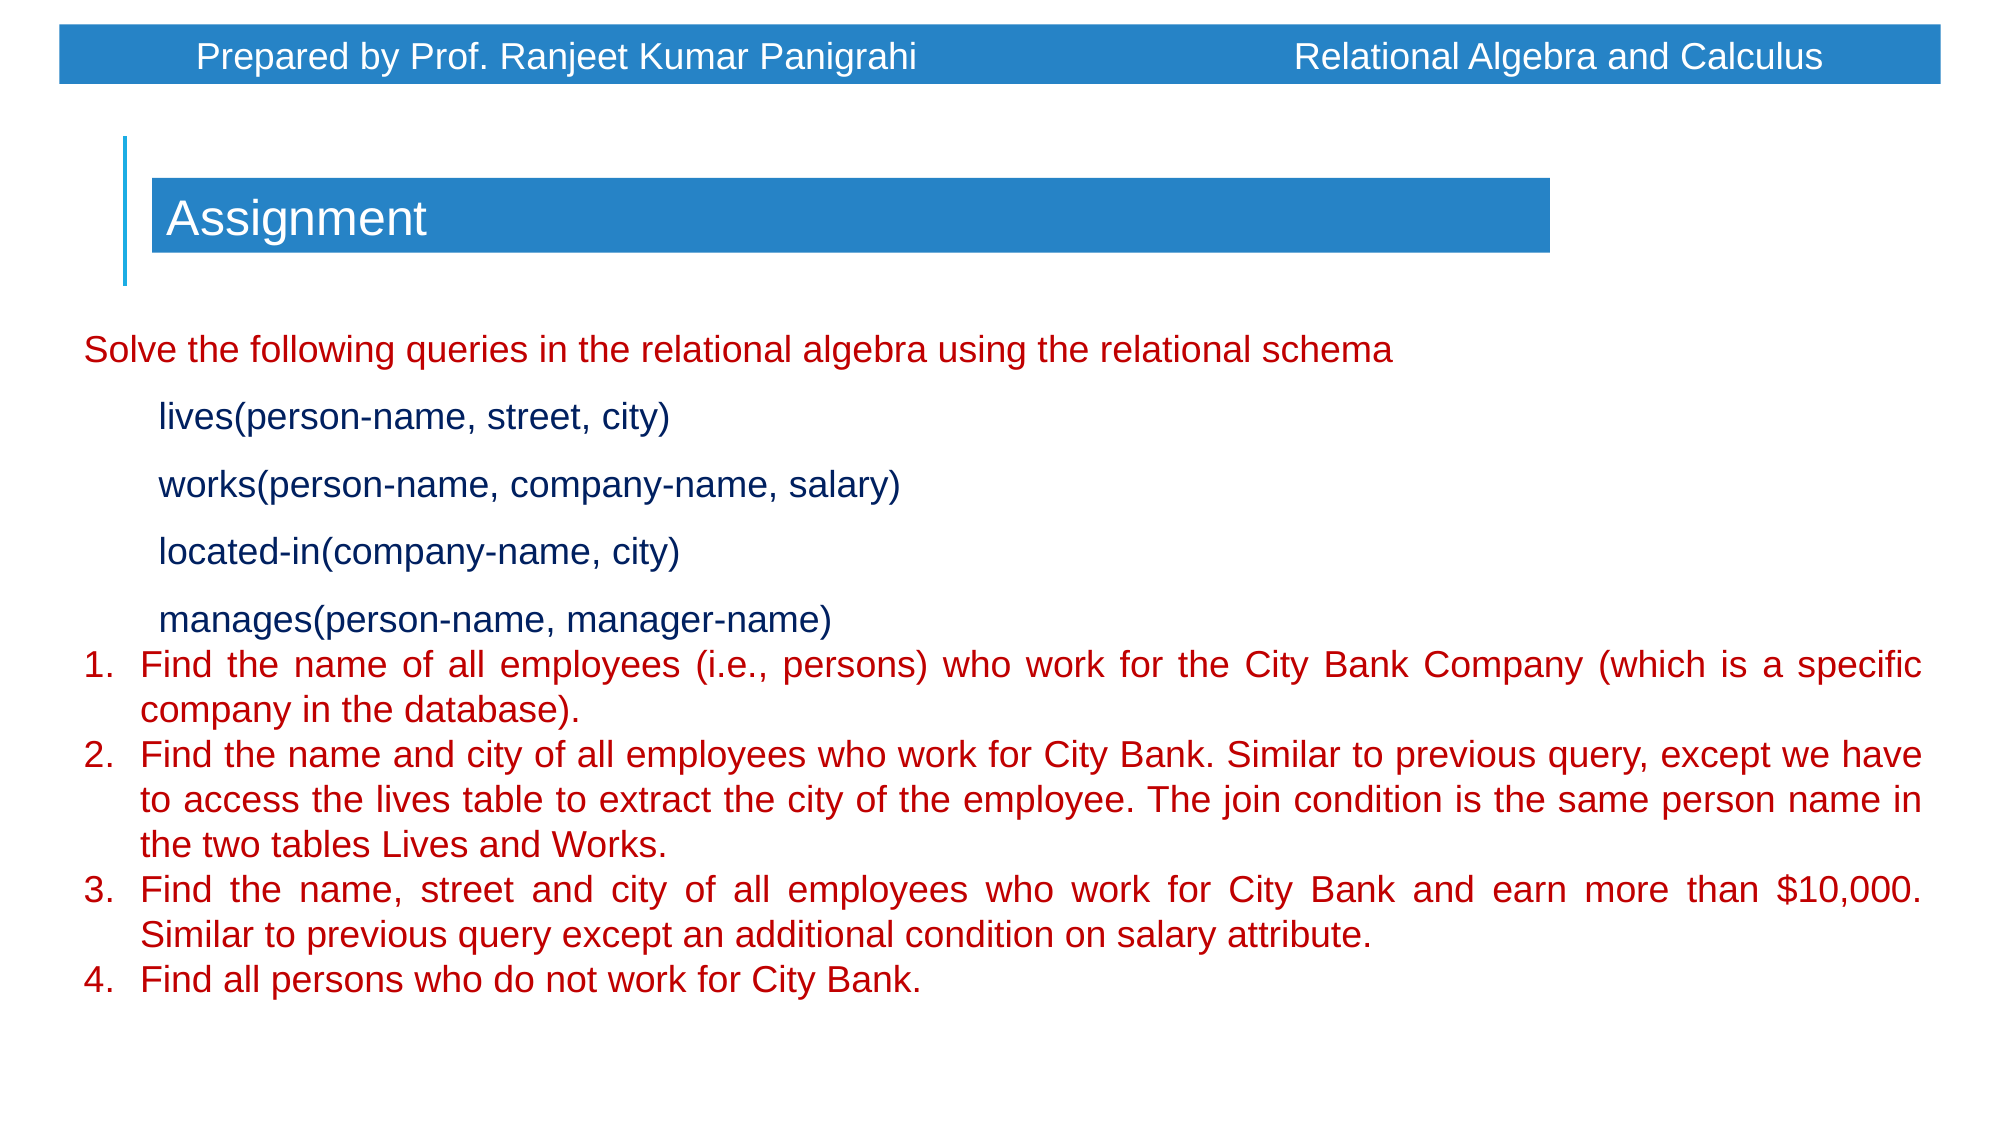

Prepared by Prof. Ranjeet Kumar Panigrahi                                    Relational Algebra and Calculus
Assignment

Solve the following queries in the relational algebra using the relational schema
lives(person-name, street, city)
works(person-name, company-name, salary)
located-in(company-name, city)
manages(person-name, manager-name)
Find the name of all employees (i.e., persons) who work for the City Bank Company (which is a specific company in the database).
Find the name and city of all employees who work for City Bank. Similar to previous query, except we have to access the lives table to extract the city of the employee. The join condition is the same person name in the two tables Lives and Works.
Find the name, street and city of all employees who work for City Bank and earn more than $10,000. Similar to previous query except an additional condition on salary attribute.
Find all persons who do not work for City Bank.